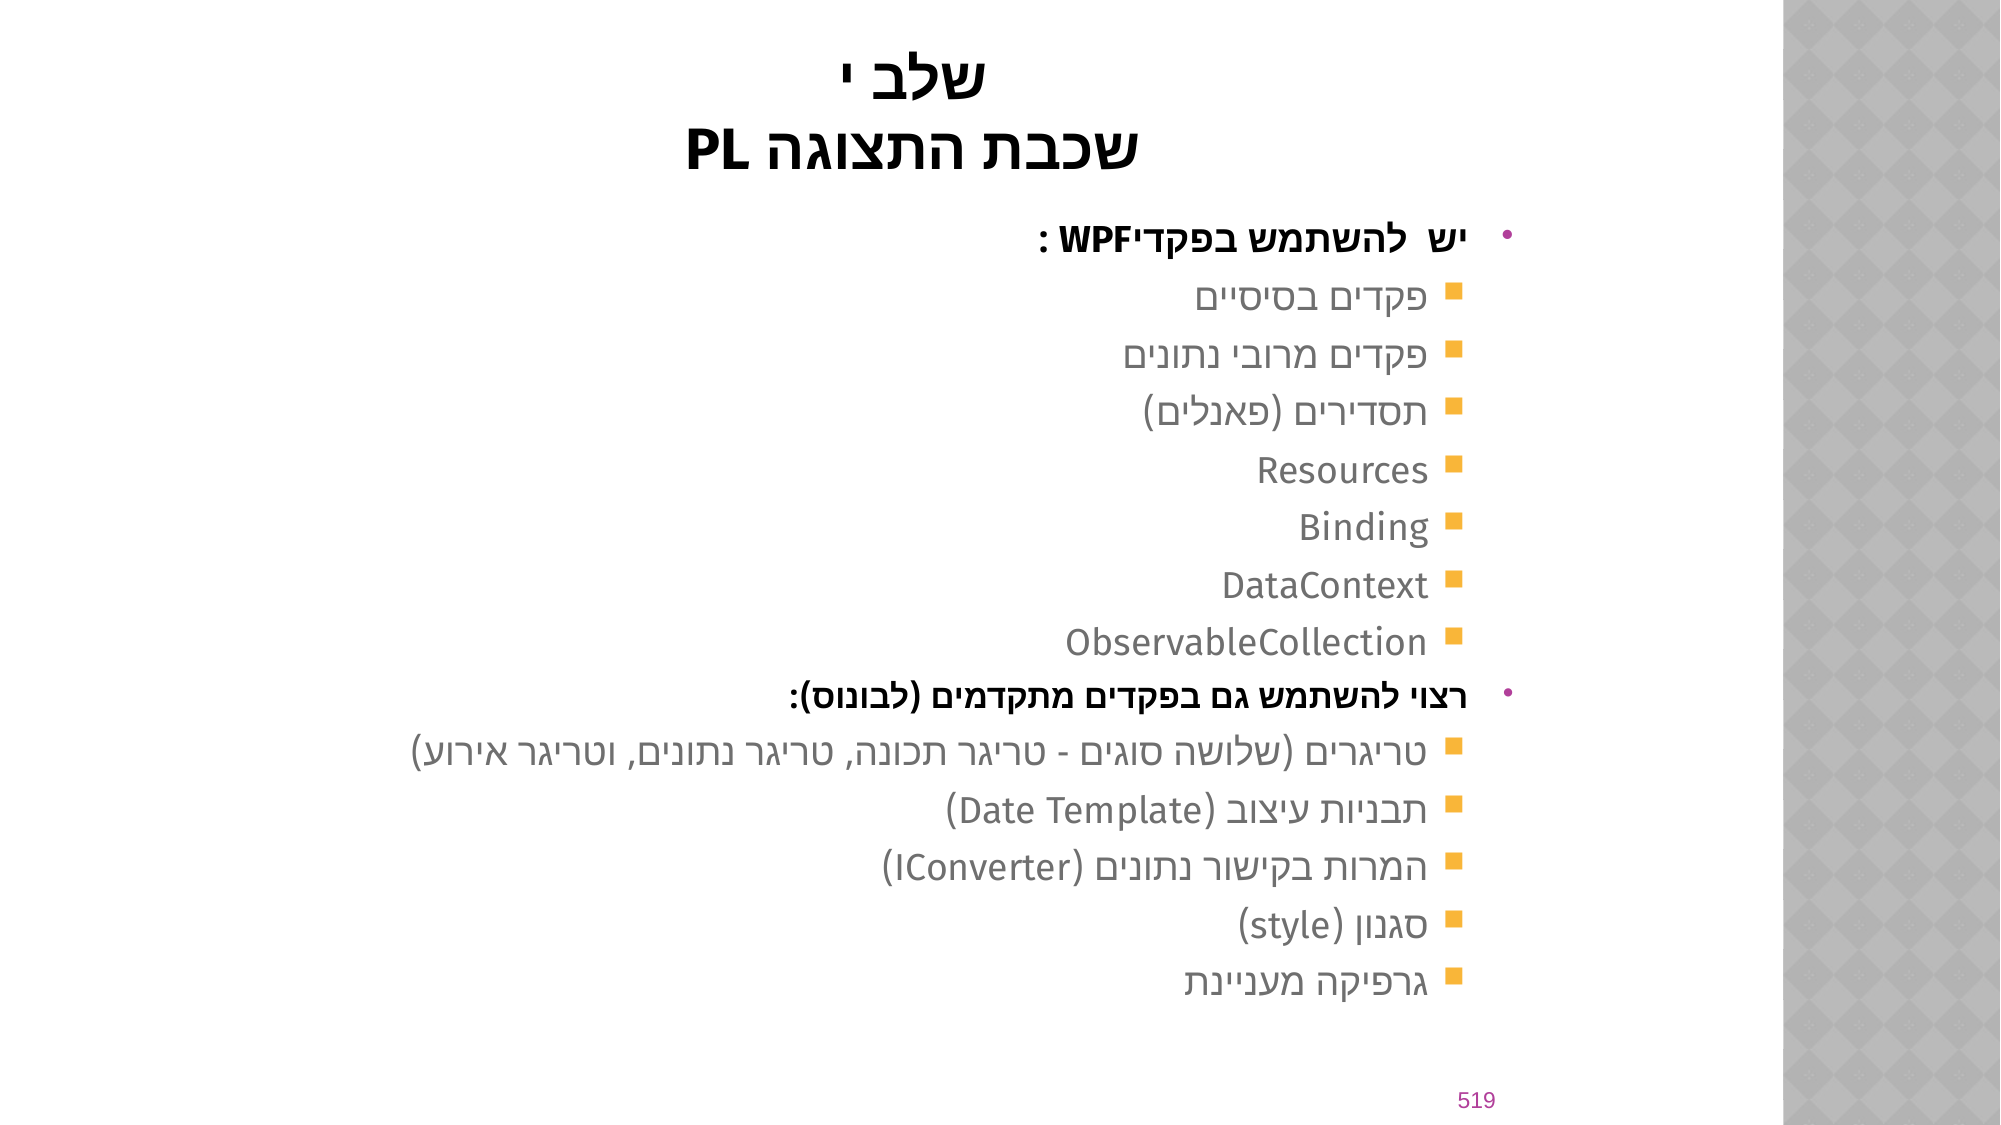

# שלב י שכבת התצוגה PL
יש  להשתמש בפקדיWPF :
פקדים בסיסיים
פקדים מרובי נתונים
תסדירים (פאנלים)
Resources
Binding
DataContext
ObservableCollection
רצוי להשתמש גם בפקדים מתקדמים (לבונוס):
טריגרים (שלושה סוגים - טריגר תכונה, טריגר נתונים, וטריגר אירוע)
תבניות עיצוב (Date Template)
המרות בקישור נתונים (IConverter)
סגנון (style)
גרפיקה מעניינת
519